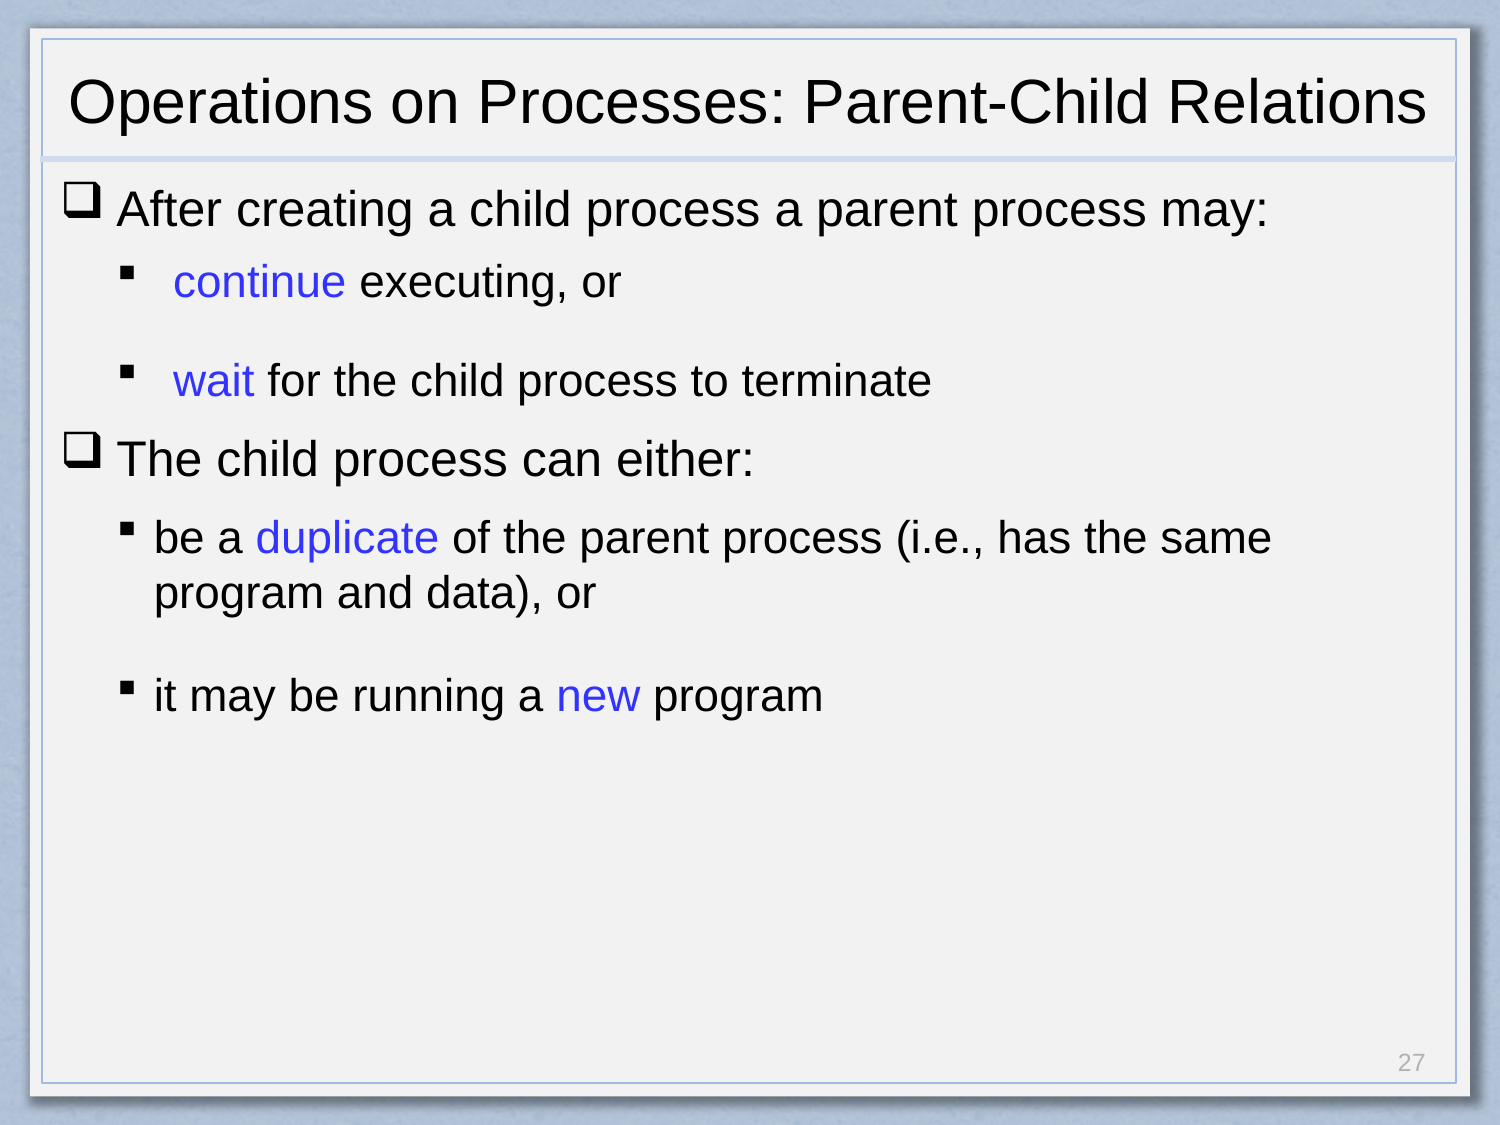

# Operations on Processes: Parent-Child Relations
After creating a child process a parent process may:

continue executing, or

wait for the child process to terminate

The child process can either:

be a duplicate of the parent process (i.e., has the same program and data), or

it may be running a new program
27